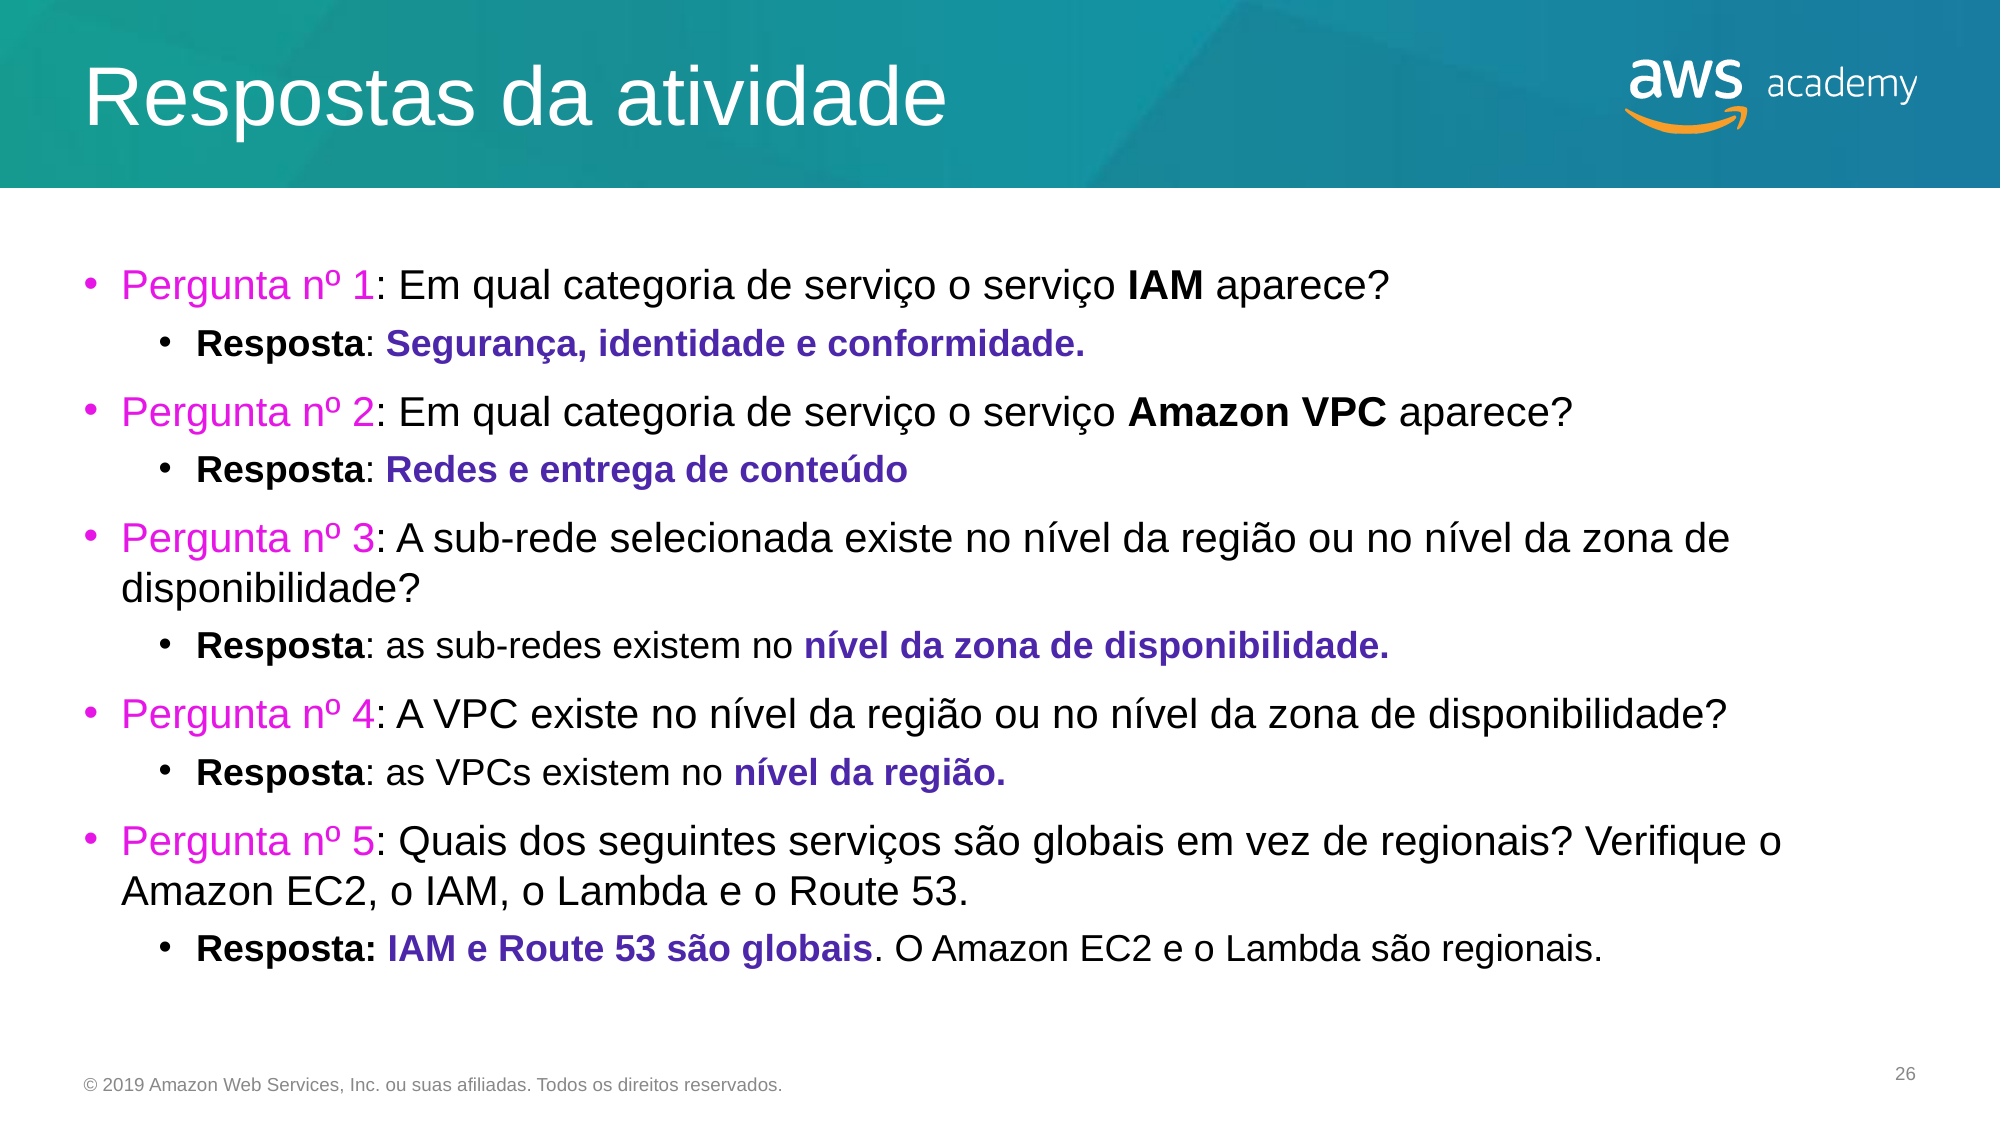

# Respostas da atividade
Pergunta nº 1: Em qual categoria de serviço o serviço IAM aparece?
Resposta: Segurança, identidade e conformidade.
Pergunta nº 2: Em qual categoria de serviço o serviço Amazon VPC aparece?
Resposta: Redes e entrega de conteúdo
Pergunta nº 3: A sub-rede selecionada existe no nível da região ou no nível da zona de disponibilidade?
Resposta: as sub-redes existem no nível da zona de disponibilidade.
Pergunta nº 4: A VPC existe no nível da região ou no nível da zona de disponibilidade?
Resposta: as VPCs existem no nível da região.
Pergunta nº 5: Quais dos seguintes serviços são globais em vez de regionais? Verifique o Amazon EC2, o IAM, o Lambda e o Route 53.
Resposta: IAM e Route 53 são globais. O Amazon EC2 e o Lambda são regionais.
© 2019 Amazon Web Services, Inc. ou suas afiliadas. Todos os direitos reservados.
26